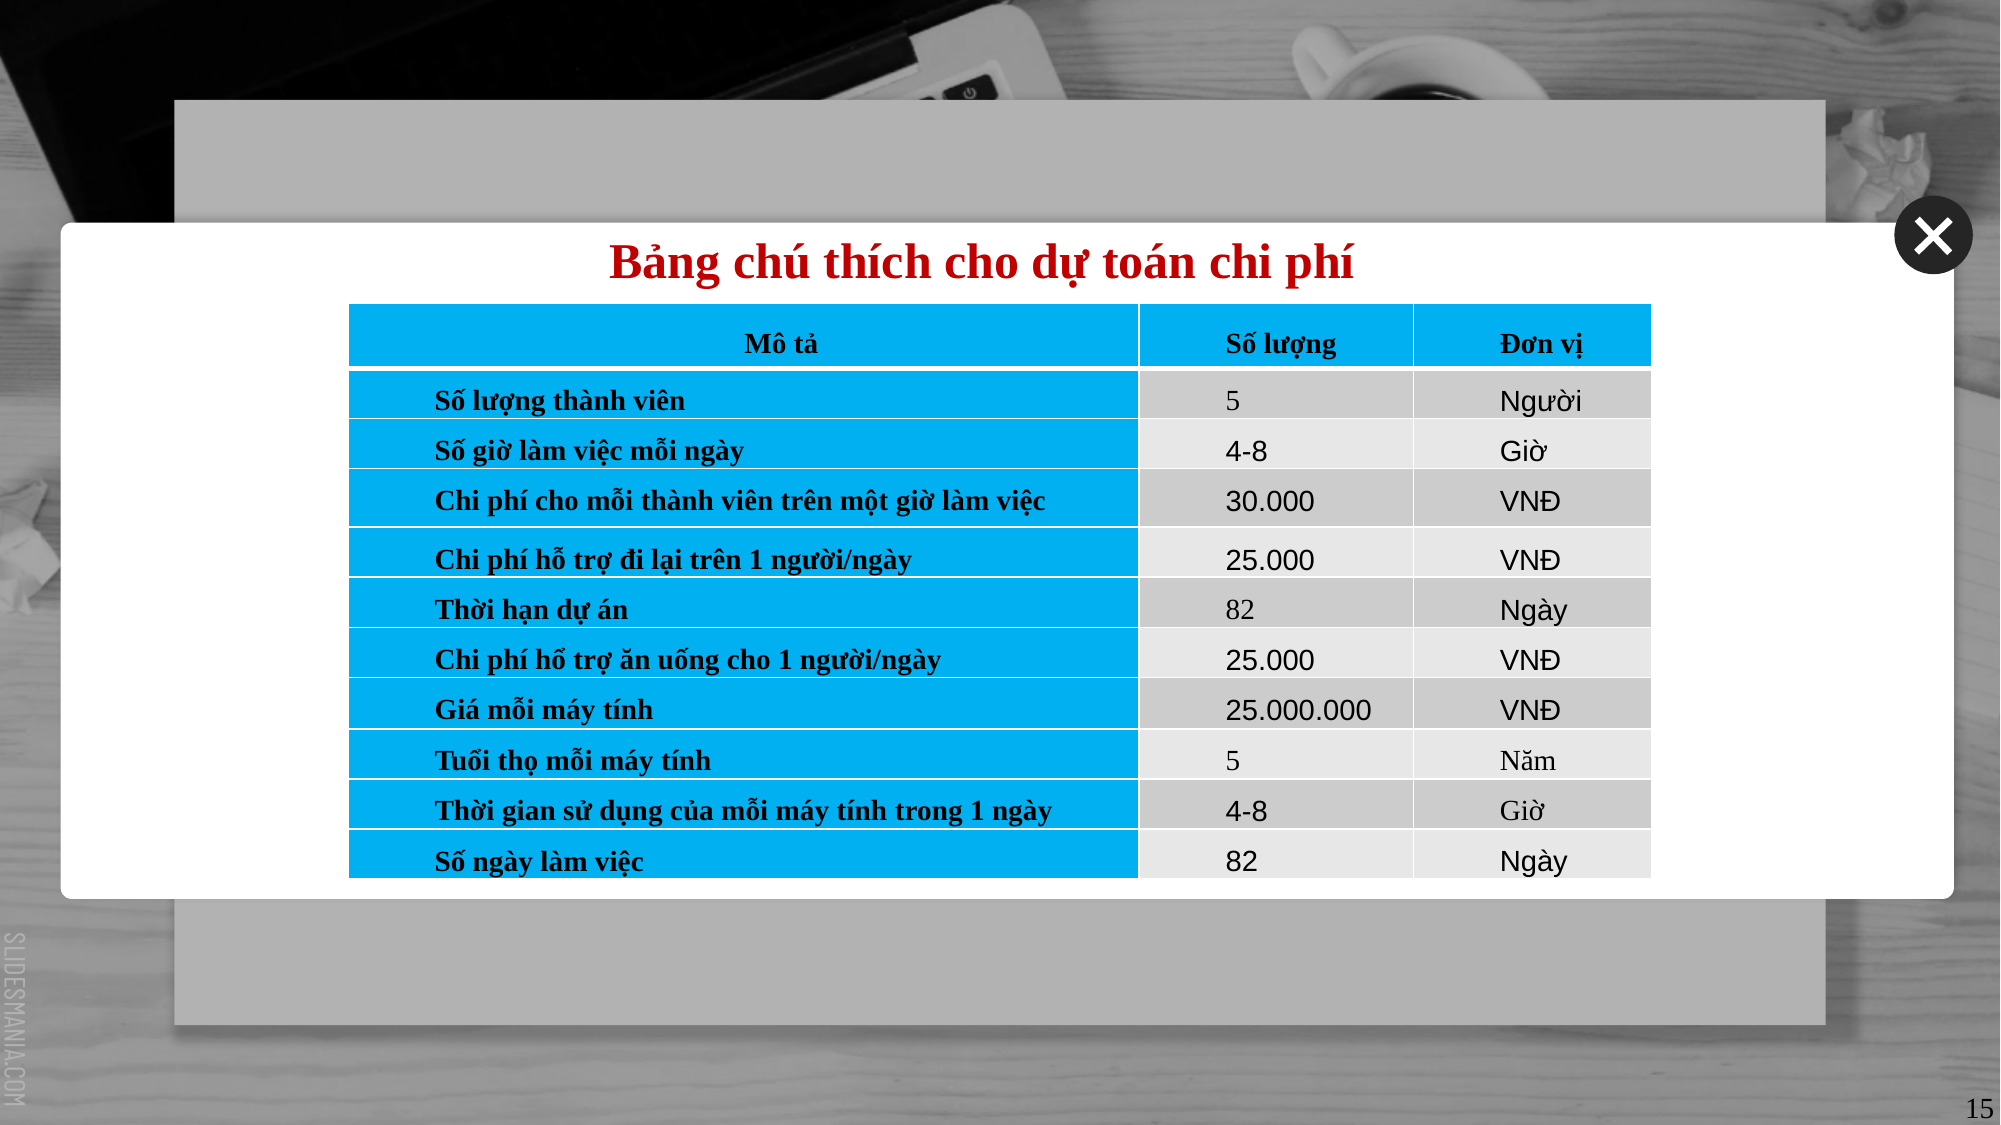

# Bảng chú thích cho dự toán chi phí

| Mô tả | Số lượng | Đơn vị |
| --- | --- | --- |
| Số lượng thành viên | 5 | Người |
| Số giờ làm việc mỗi ngày | 4-8 | Giờ |
| Chi phí cho mỗi thành viên trên một giờ làm việc | 30.000 | VNĐ |
| Chi phí hỗ trợ đi lại trên 1 người/ngày | 25.000 | VNĐ |
| Thời hạn dự án | 82 | Ngày |
| Chi phí hổ trợ ăn uống cho 1 người/ngày | 25.000 | VNĐ |
| Giá mỗi máy tính | 25.000.000 | VNĐ |
| Tuổi thọ mỗi máy tính | 5 | Năm |
| Thời gian sử dụng của mỗi máy tính trong 1 ngày | 4-8 | Giờ |
| Số ngày làm việc | 82 | Ngày |
15